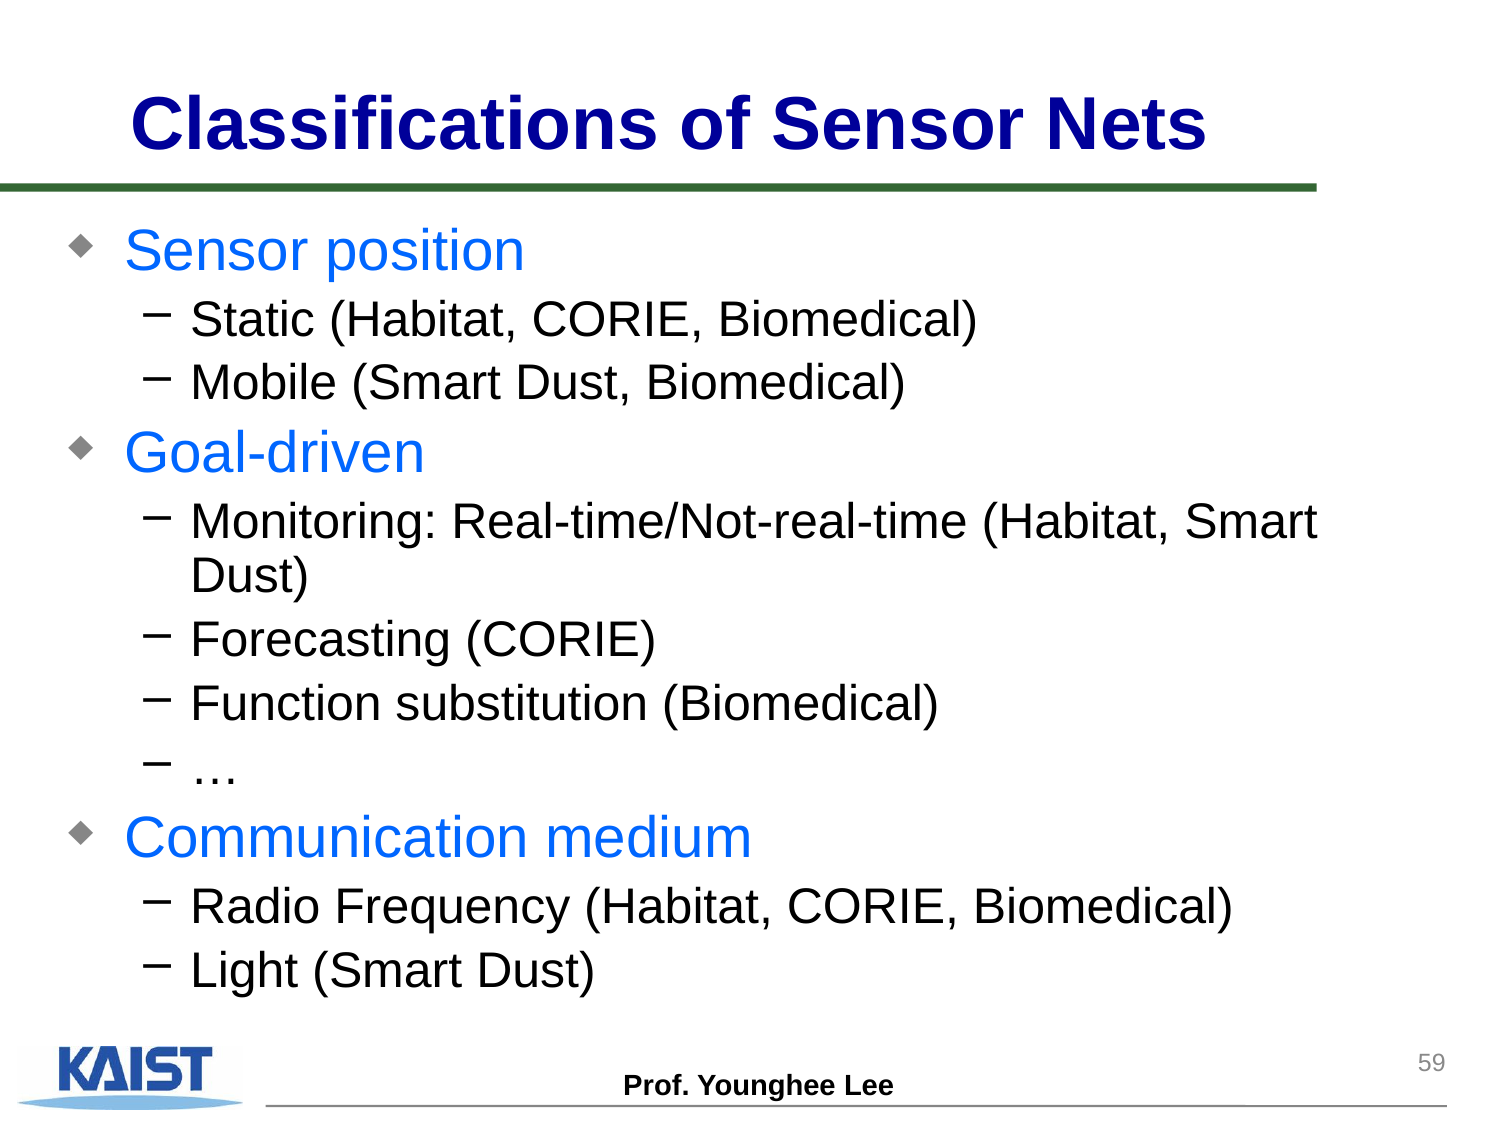

# Classifications of Sensor Nets
Sensor position
Static (Habitat, CORIE, Biomedical)
Mobile (Smart Dust, Biomedical)
Goal-driven
Monitoring: Real-time/Not-real-time (Habitat, Smart Dust)
Forecasting (CORIE)
Function substitution (Biomedical)
…
Communication medium
Radio Frequency (Habitat, CORIE, Biomedical)
Light (Smart Dust)
59